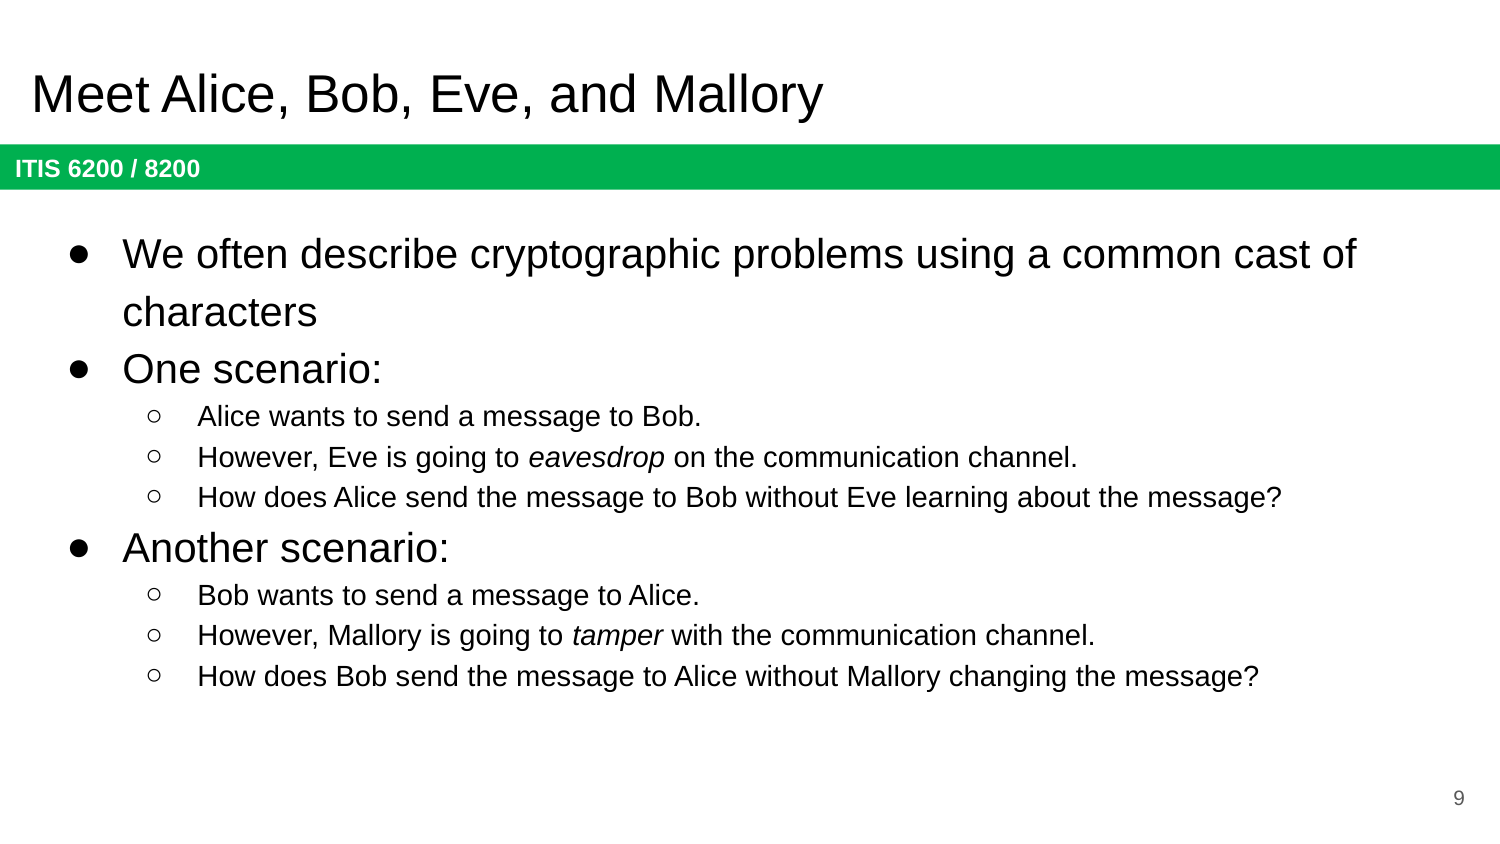

# Meet Alice, Bob, Eve, and Mallory
We often describe cryptographic problems using a common cast of characters
One scenario:
Alice wants to send a message to Bob.
However, Eve is going to eavesdrop on the communication channel.
How does Alice send the message to Bob without Eve learning about the message?
Another scenario:
Bob wants to send a message to Alice.
However, Mallory is going to tamper with the communication channel.
How does Bob send the message to Alice without Mallory changing the message?
9